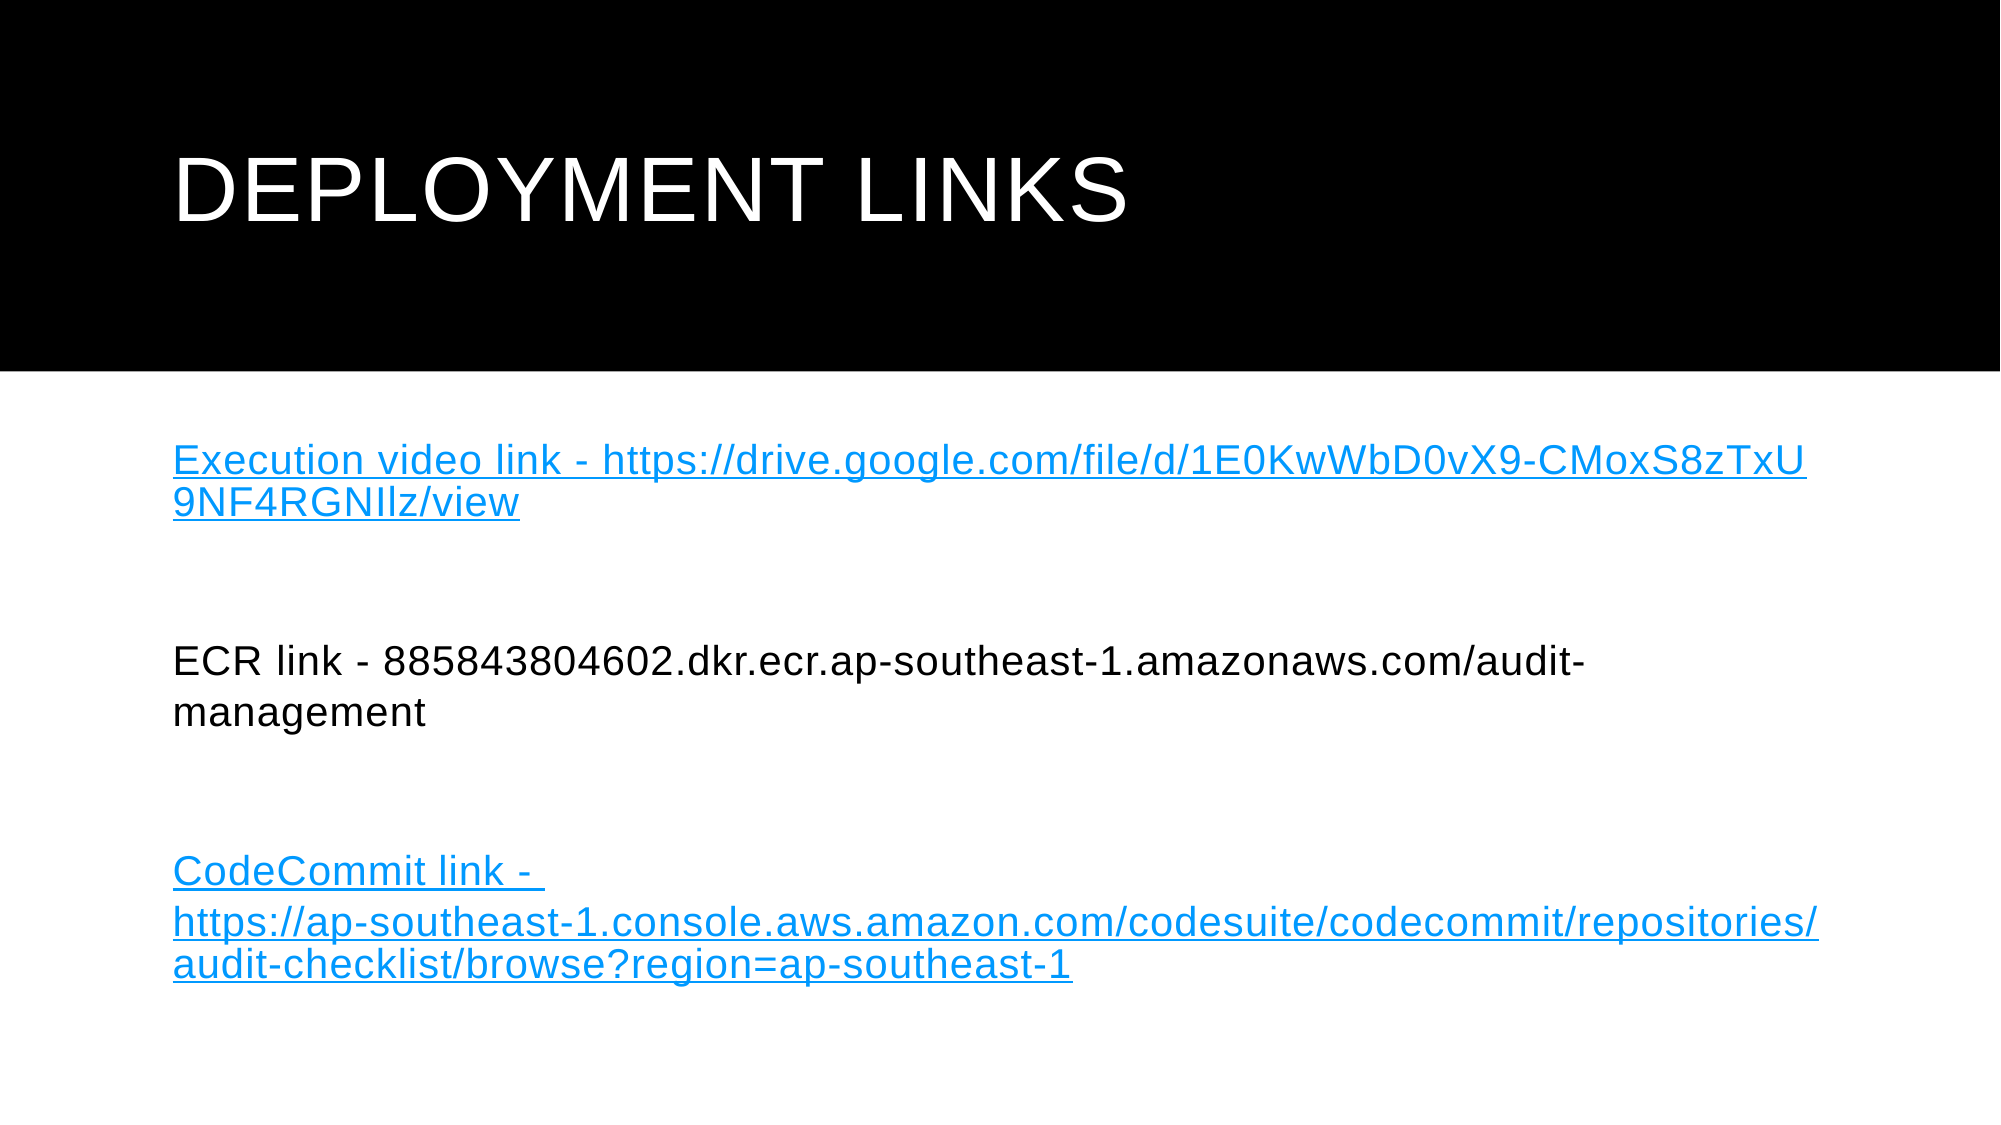

# Deployment Links
Execution video link - https://drive.google.com/file/d/1E0KwWbD0vX9-CMoxS8zTxU9NF4RGNIlz/view

ECR link - 885843804602.dkr.ecr.ap-southeast-1.amazonaws.com/audit-management

CodeCommit link - https://ap-southeast-1.console.aws.amazon.com/codesuite/codecommit/repositories/audit-checklist/browse?region=ap-southeast-1